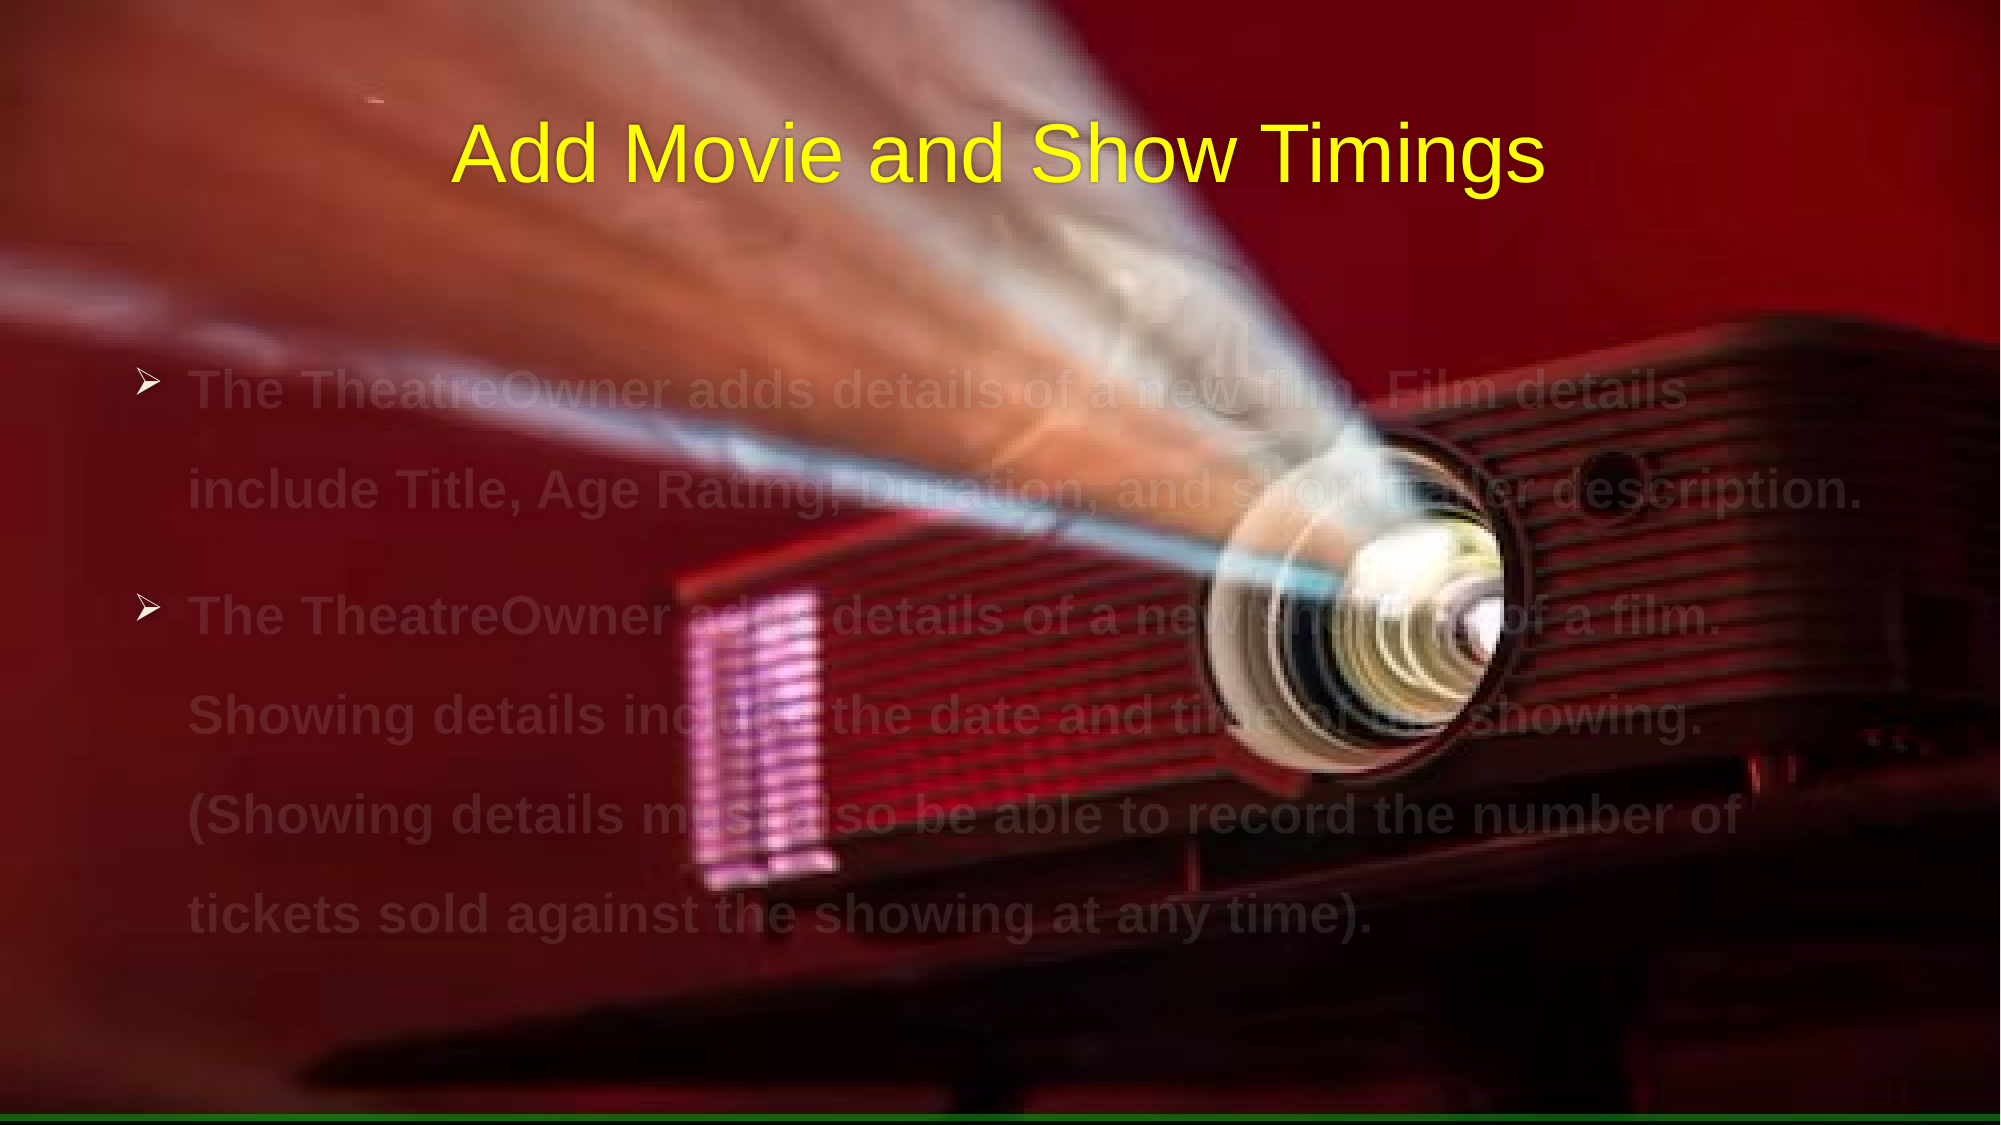

# Add Movie and Show Timings
The TheatreOwner adds details of a new film. Film details include Title, Age Rating, Duration, and short trailer description.
The TheatreOwner adds details of a new showing of a film. Showing details include the date and time of the showing. (Showing details must also be able to record the number of tickets sold against the showing at any time).